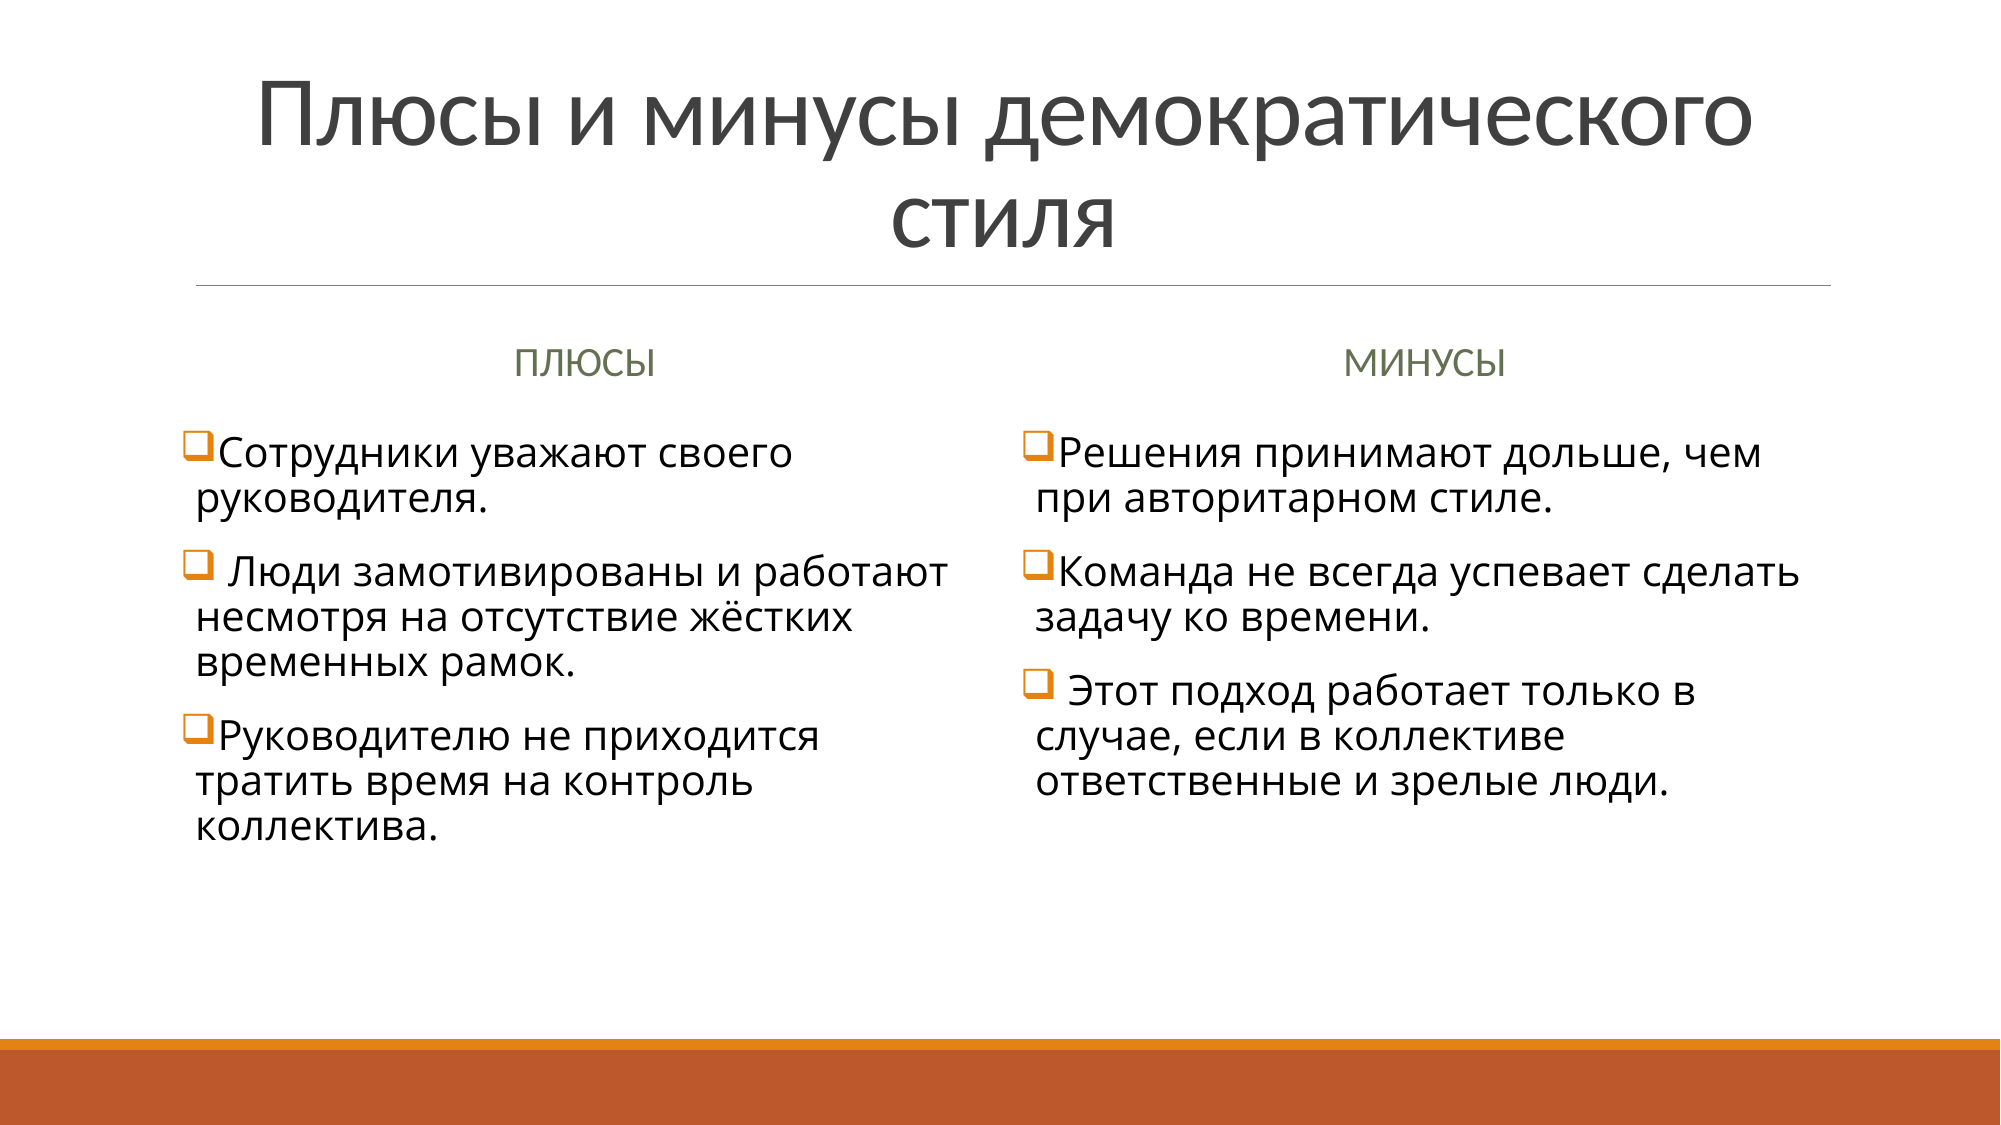

# Плюсы и минусы демократического стиля
плюсы
минусы
Сотрудники уважают своего руководителя.
 Люди замотивированы и работают несмотря на отсутствие жёстких временных рамок.
Руководителю не приходится тратить время на контроль коллектива.
Решения принимают дольше, чем при авторитарном стиле.
Команда не всегда успевает сделать задачу ко времени.
 Этот подход работает только в случае, если в коллективе ответственные и зрелые люди.